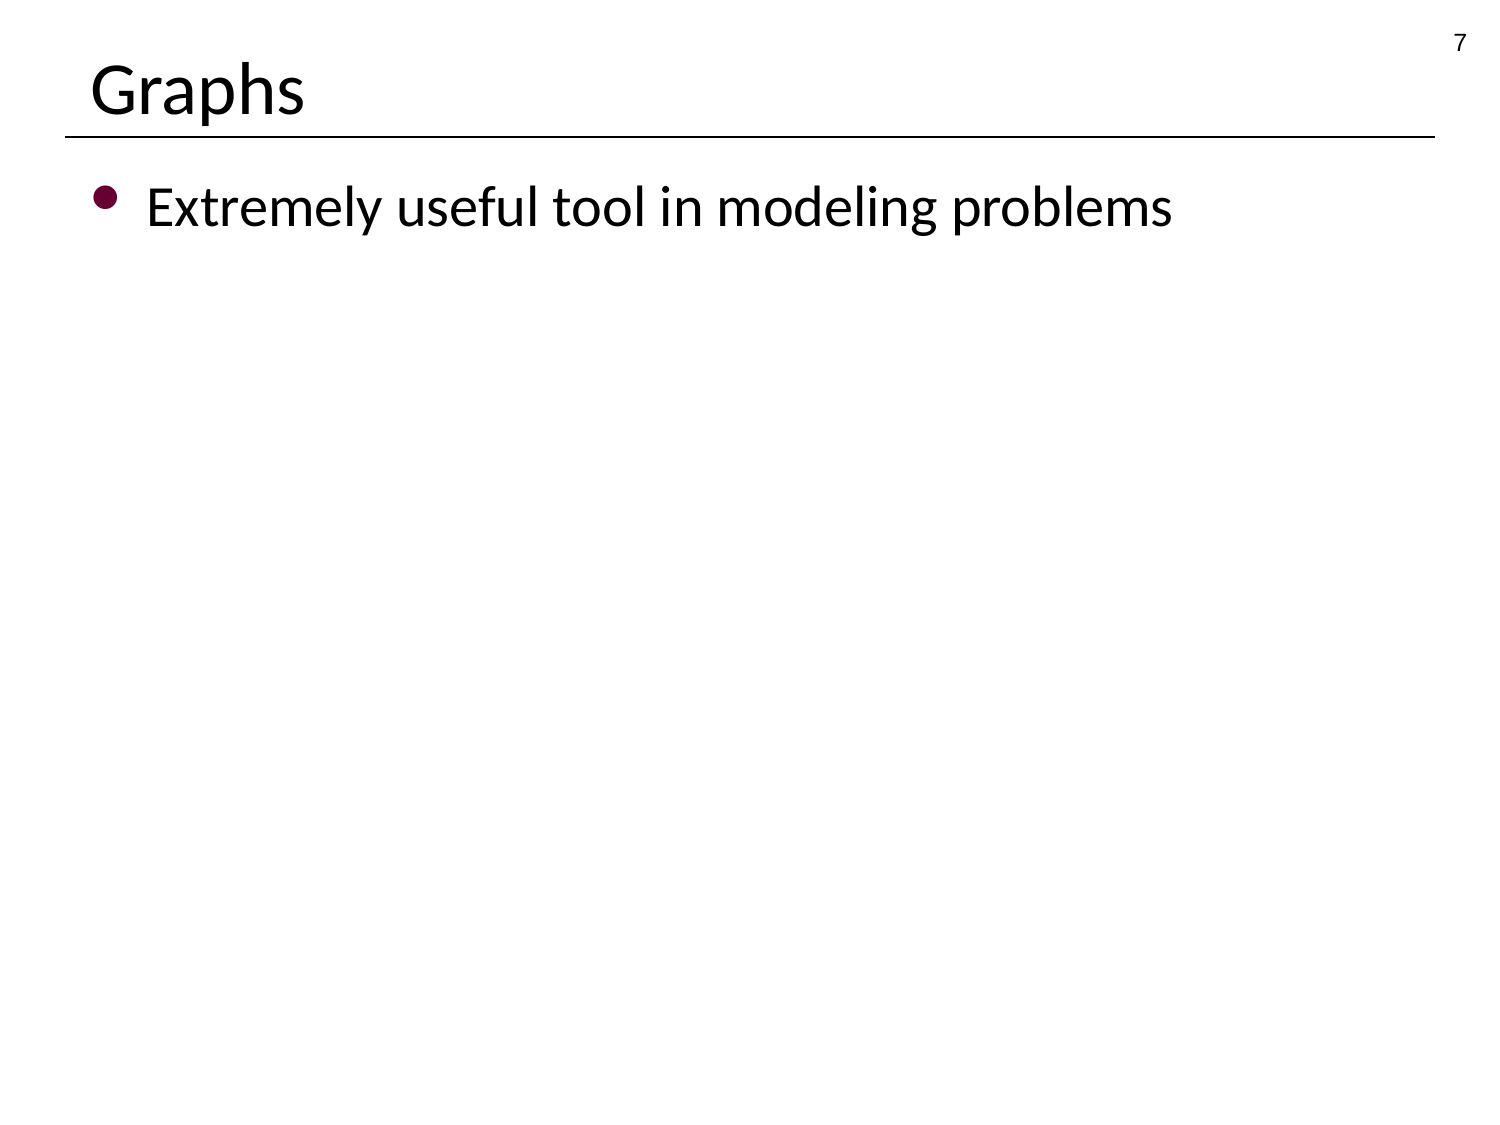

7
# Graphs
Extremely useful tool in modeling problems